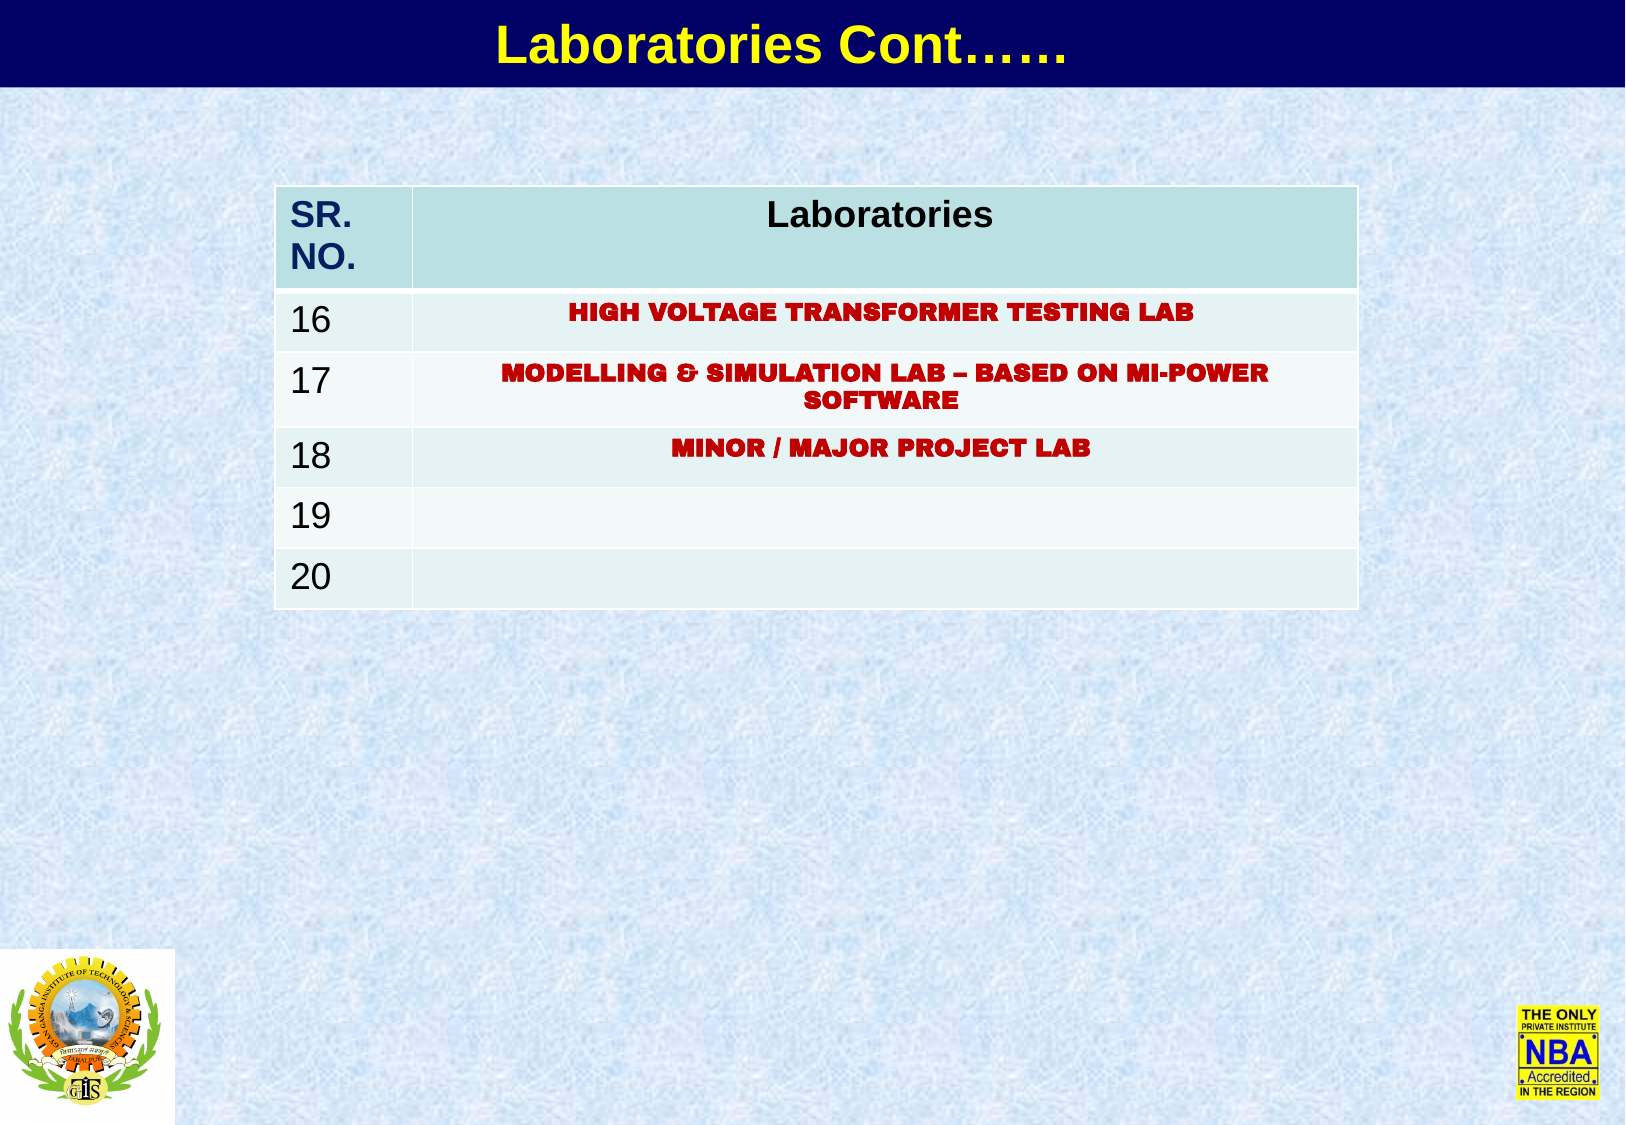

Laboratories Cont……
| SR. NO. | Laboratories |
| --- | --- |
| 16 | HIGH VOLTAGE TRANSFORMER TESTING LAB |
| 17 | MODELLING & SIMULATION LAB – BASED ON MI-POWER SOFTWARE |
| 18 | MINOR / MAJOR PROJECT LAB |
| 19 |  |
| 20 |  |